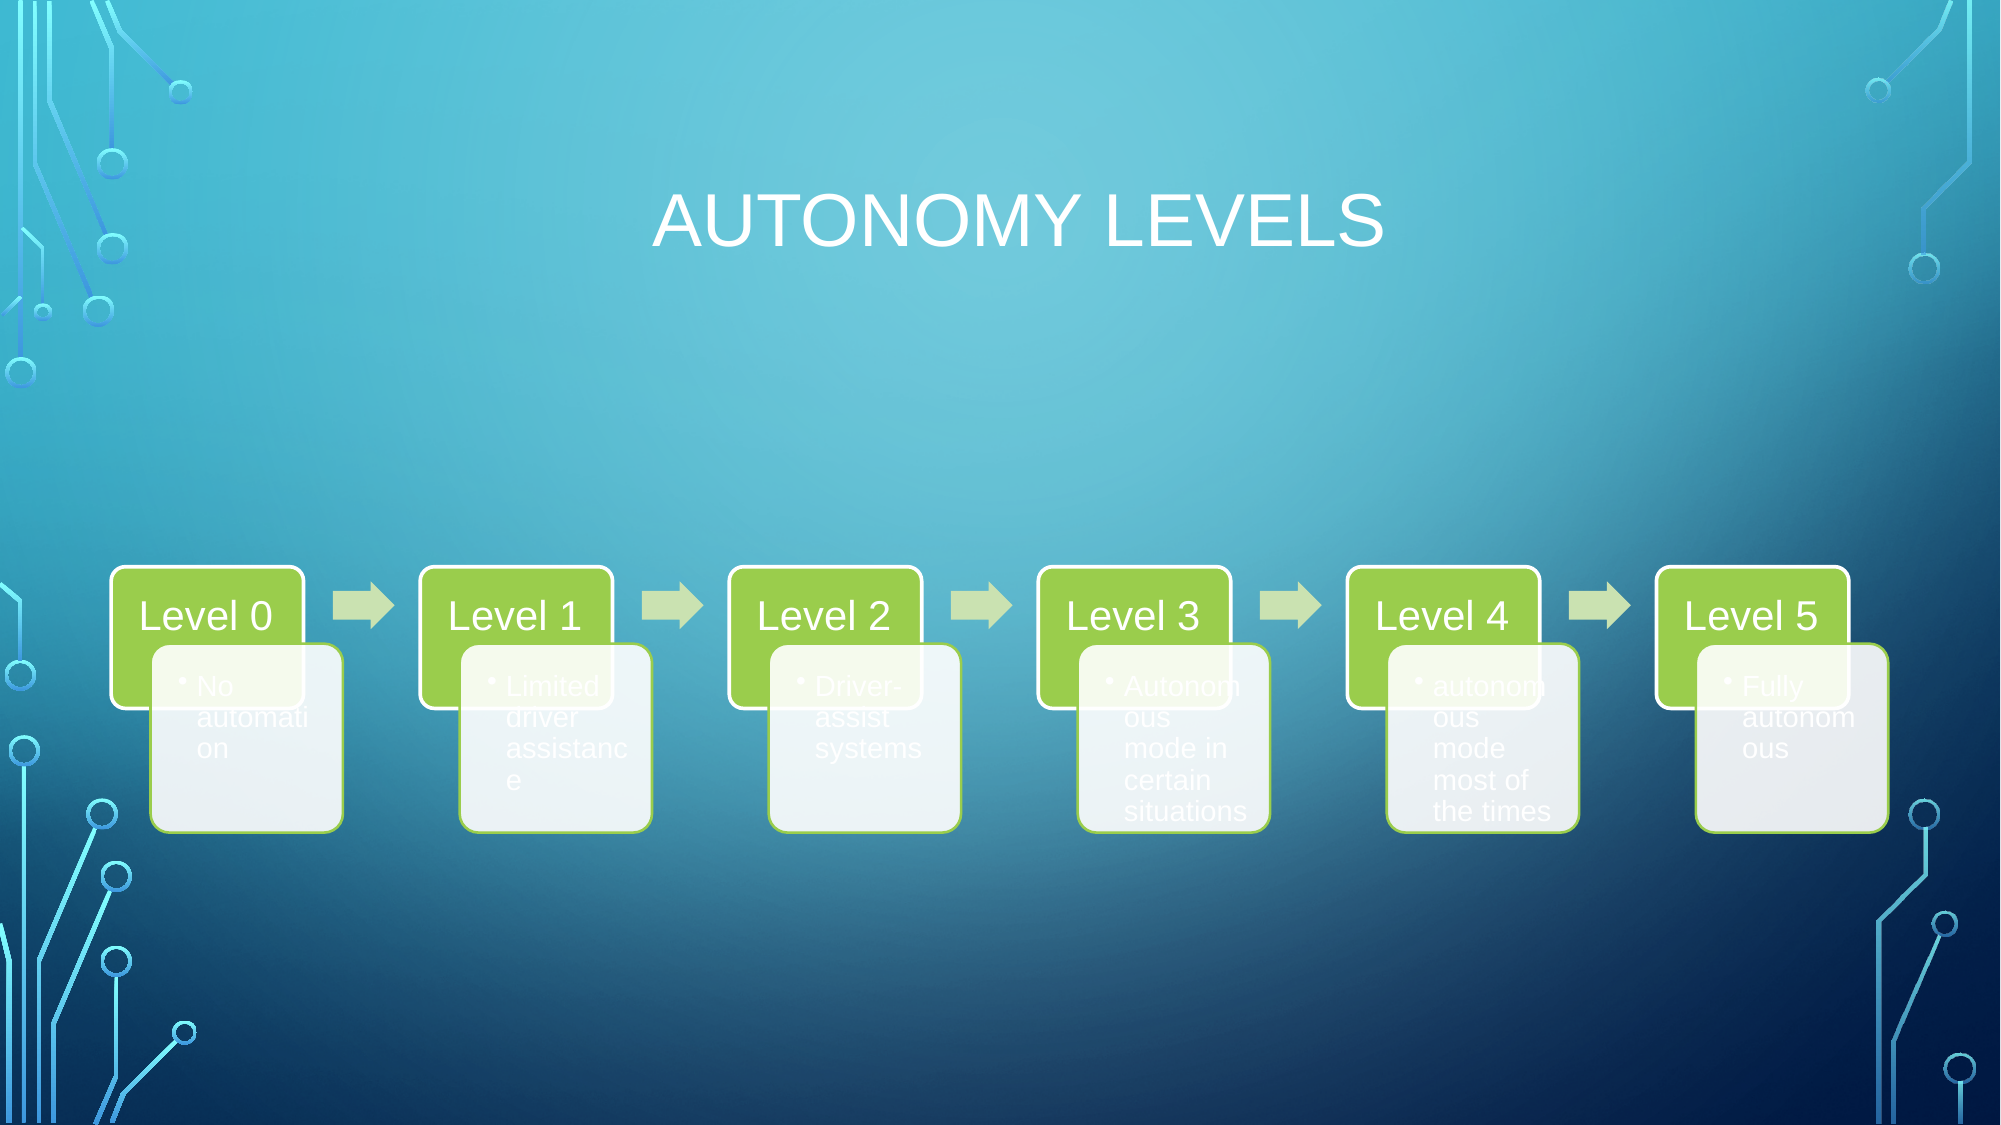

# Autonomy LEVELS
Level 0
No automation

Level 1
Limited driver assistance

Level 2
Driver-assist systems

Level 3
Autonomous mode in certain situations

Level 4
autonomous mode most of the times

Level 5
Fully autonomous